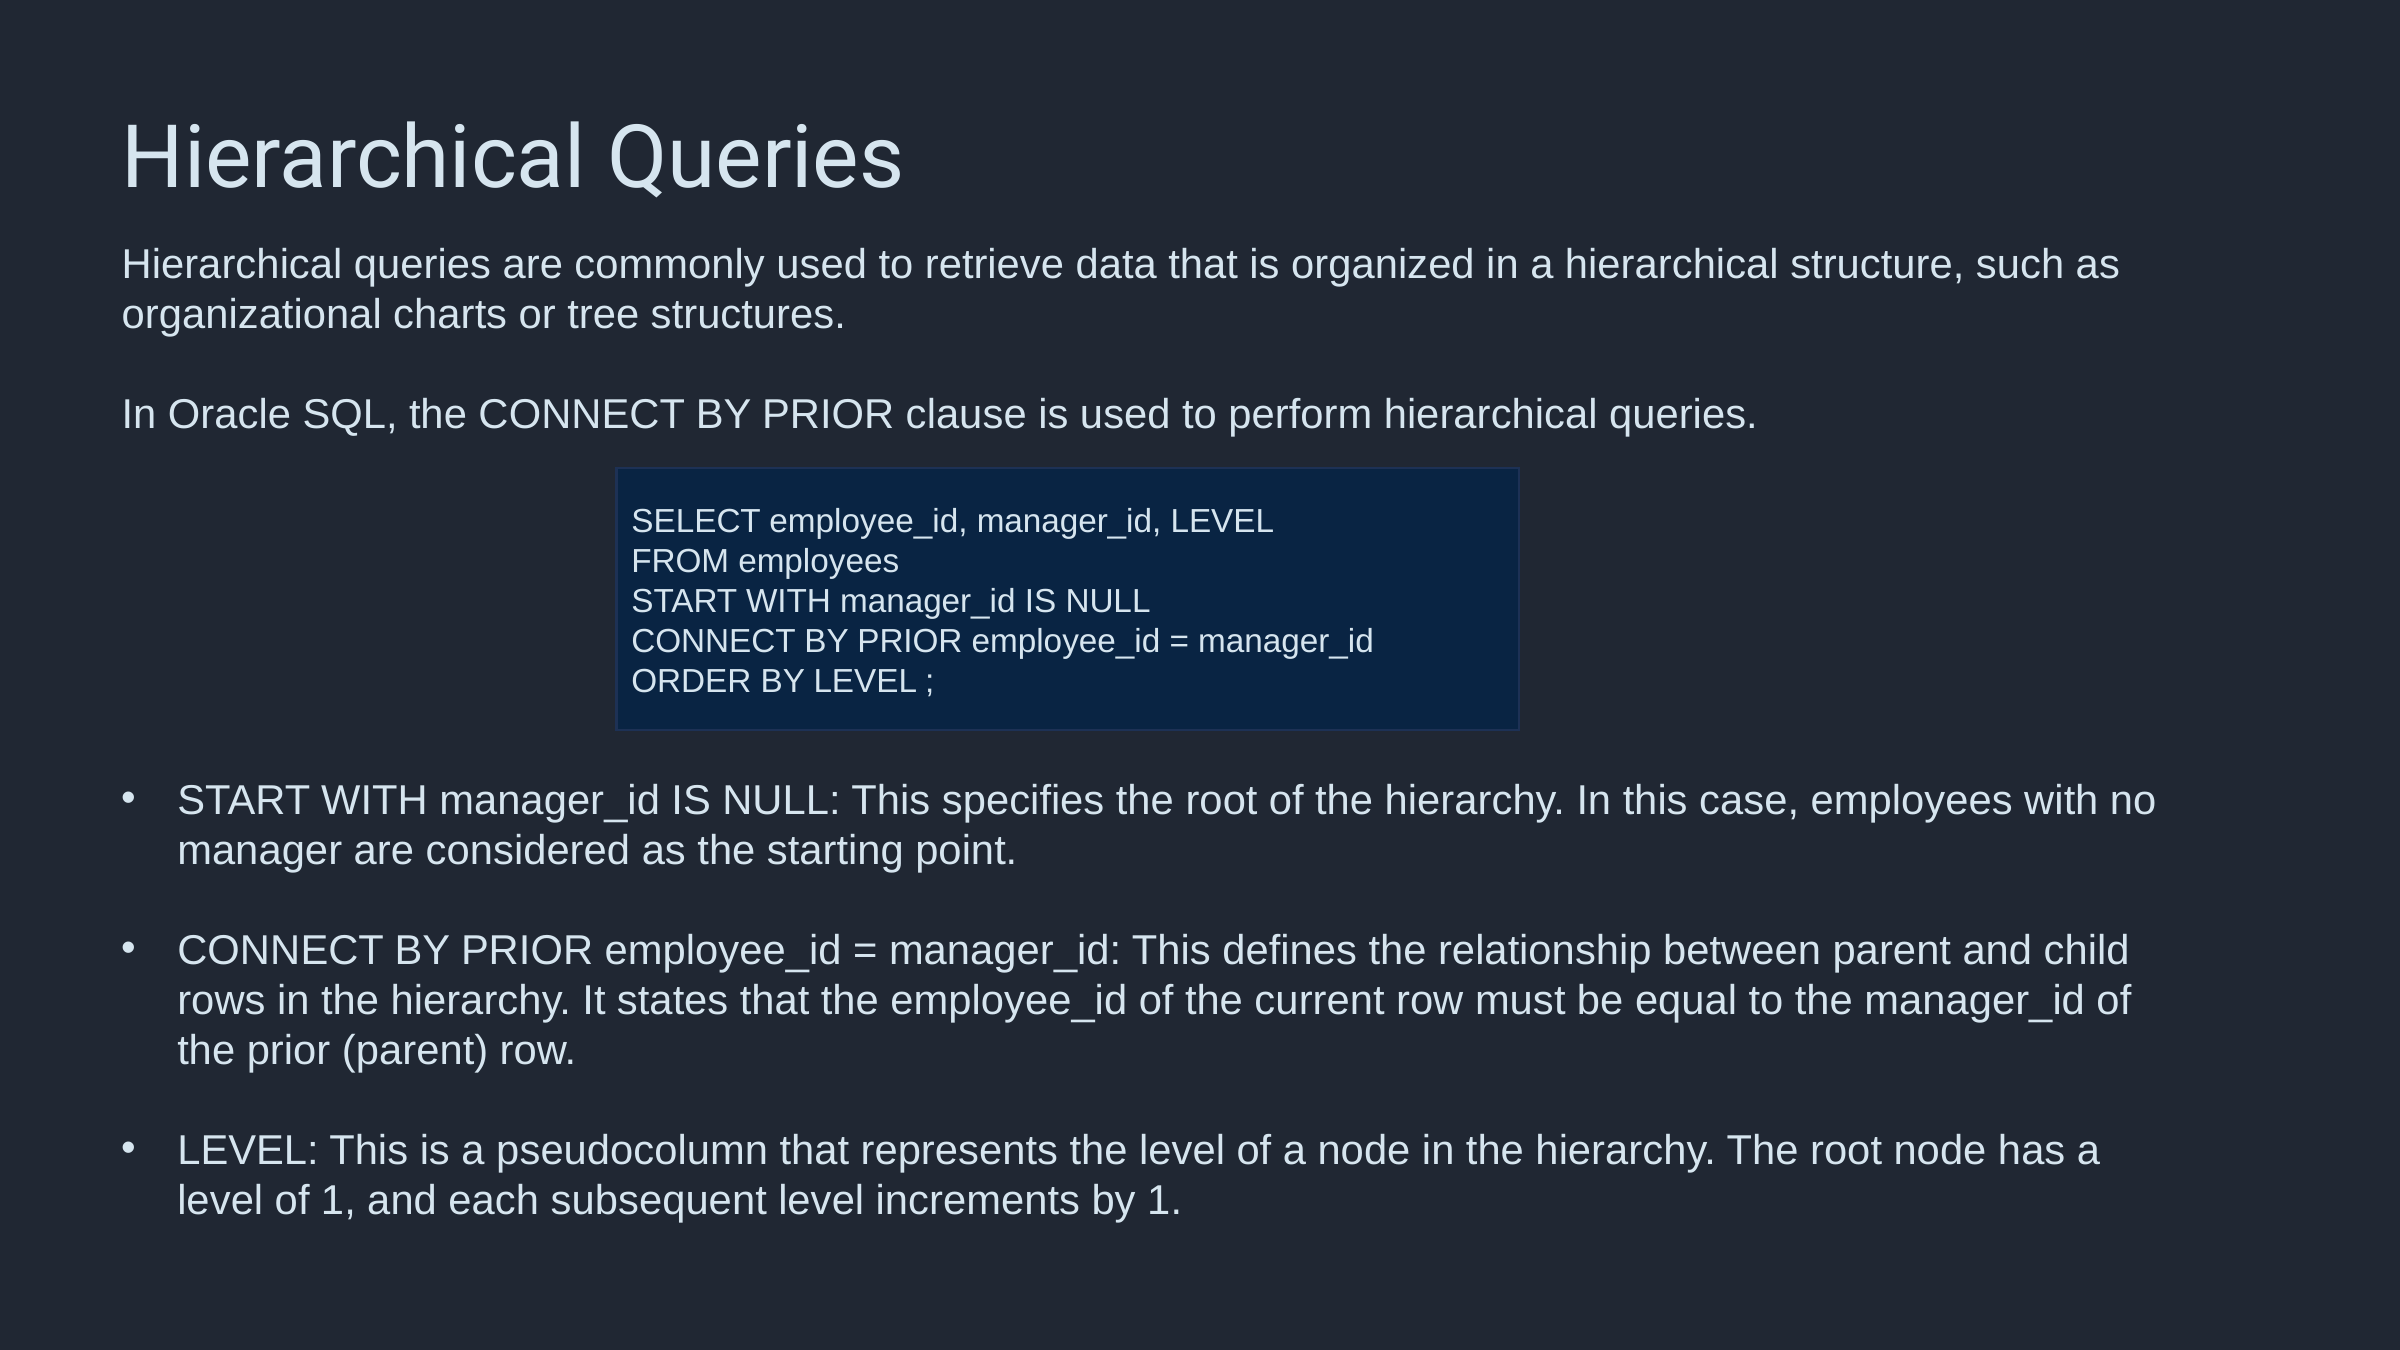

Hierarchical Queries
Hierarchical queries are commonly used to retrieve data that is organized in a hierarchical structure, such as organizational charts or tree structures.

In Oracle SQL, the CONNECT BY PRIOR clause is used to perform hierarchical queries.
SELECT employee_id, manager_id, LEVEL
FROM employees
START WITH manager_id IS NULL
CONNECT BY PRIOR employee_id = manager_id
ORDER BY LEVEL ;
START WITH manager_id IS NULL: This specifies the root of the hierarchy. In this case, employees with no manager are considered as the starting point.

CONNECT BY PRIOR employee_id = manager_id: This defines the relationship between parent and child rows in the hierarchy. It states that the employee_id of the current row must be equal to the manager_id of the prior (parent) row.

LEVEL: This is a pseudocolumn that represents the level of a node in the hierarchy. The root node has a level of 1, and each subsequent level increments by 1.